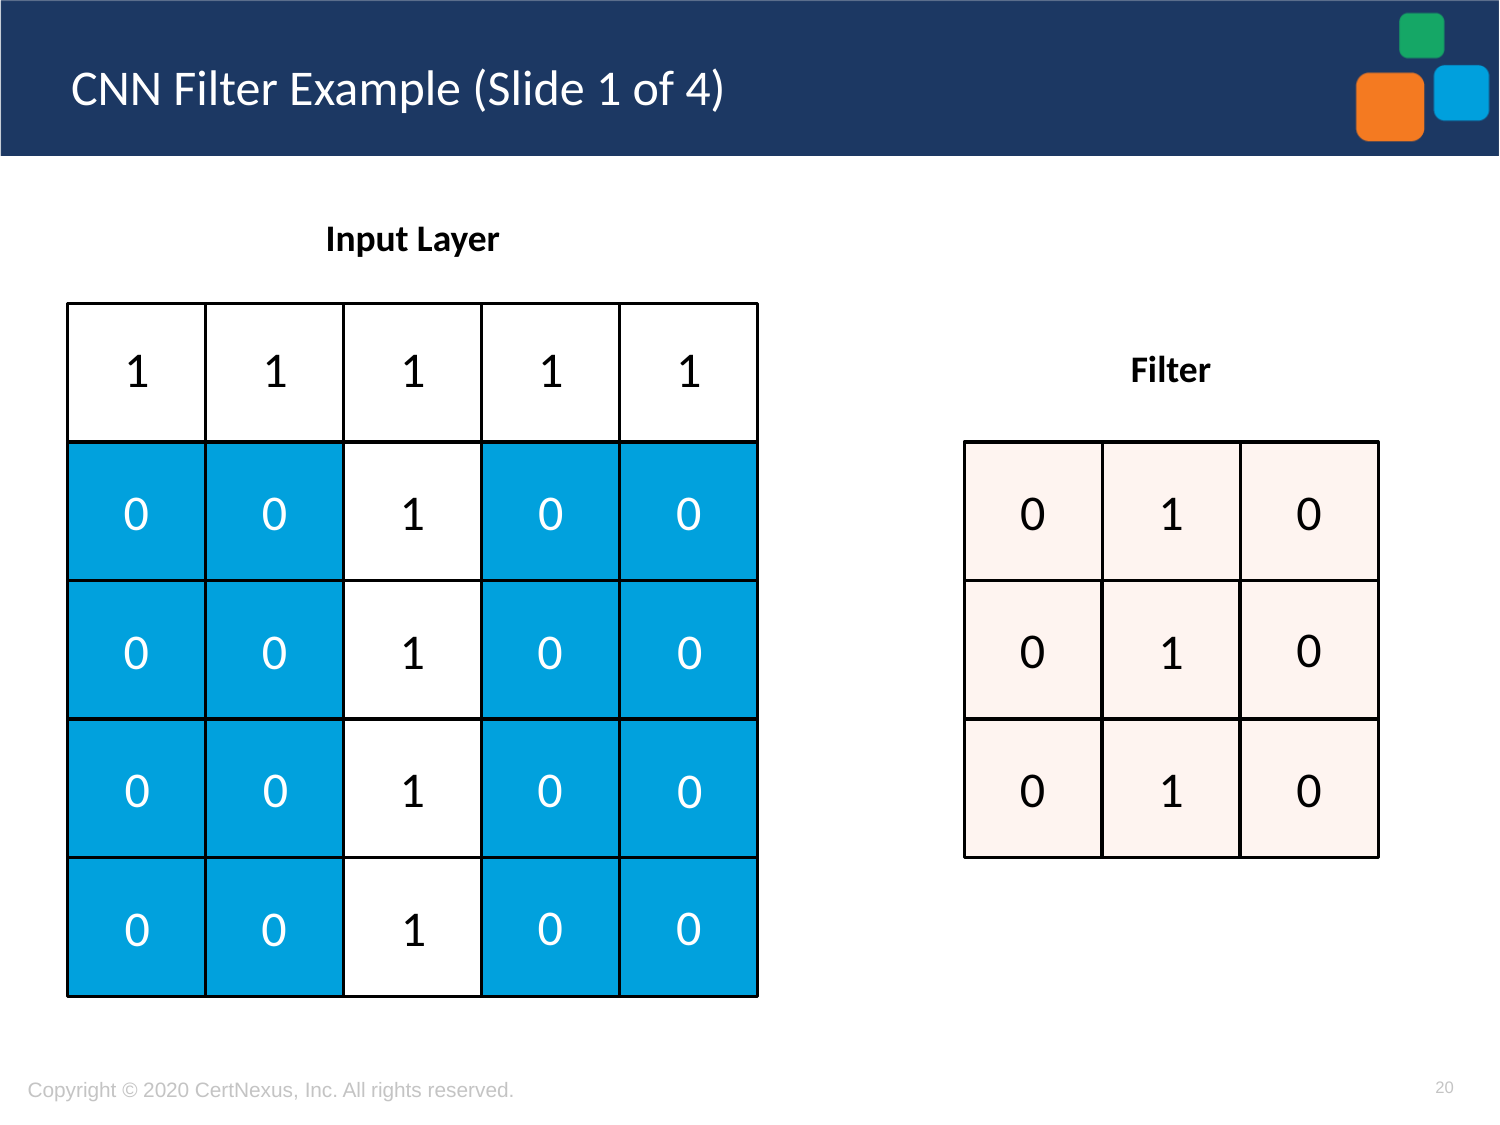

# CNN Filter Example (Slide 1 of 4)
Input Layer

1
1
1
1
1
Filter

0
0
1

0
0
1

0
0
1
0
0
0
0
1

0
0
0
0
1

0
0
0
1
0

0
0
0
0
1
20